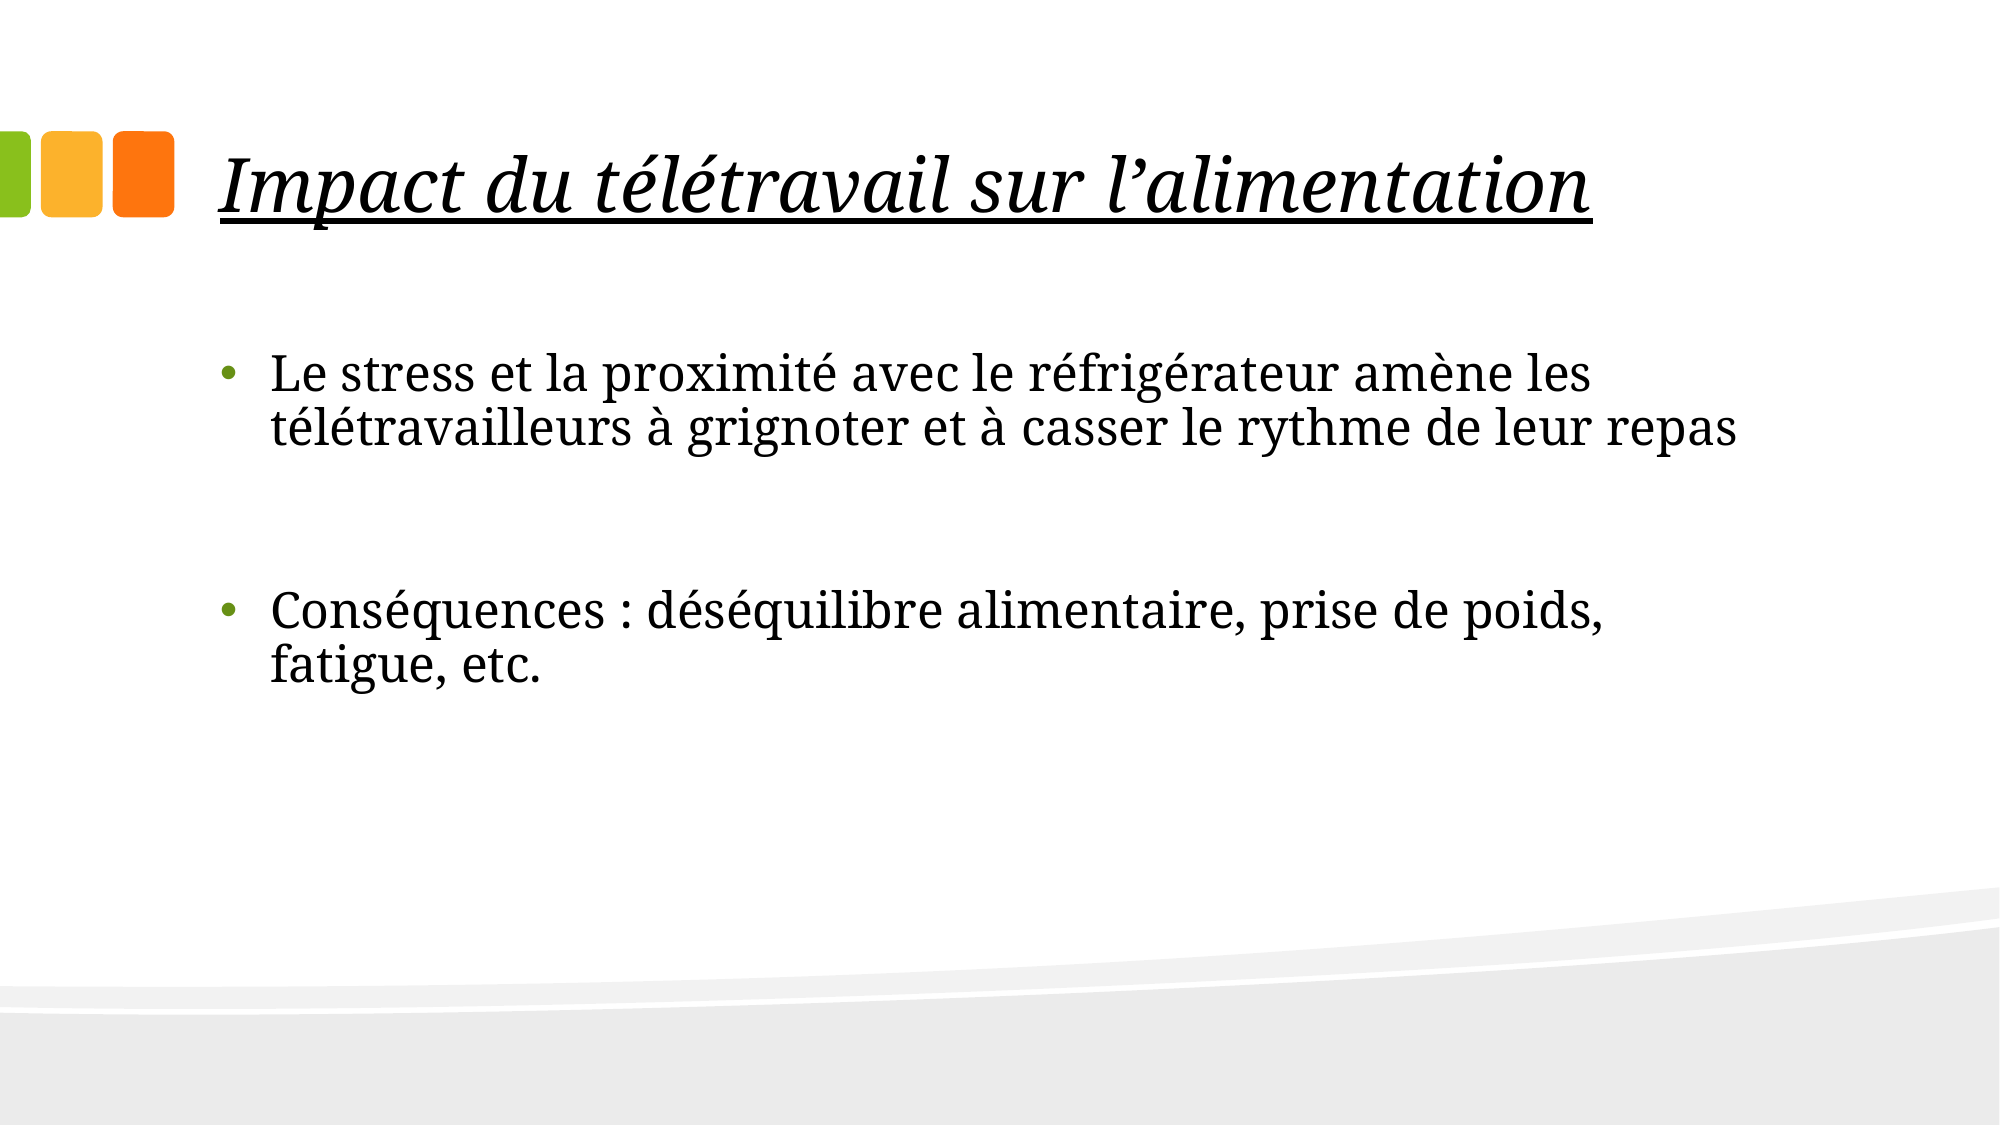

# Impact du télétravail sur l’alimentation
Le stress et la proximité avec le réfrigérateur amène les télétravailleurs à grignoter et à casser le rythme de leur repas

Conséquences : déséquilibre alimentaire, prise de poids, fatigue, etc.